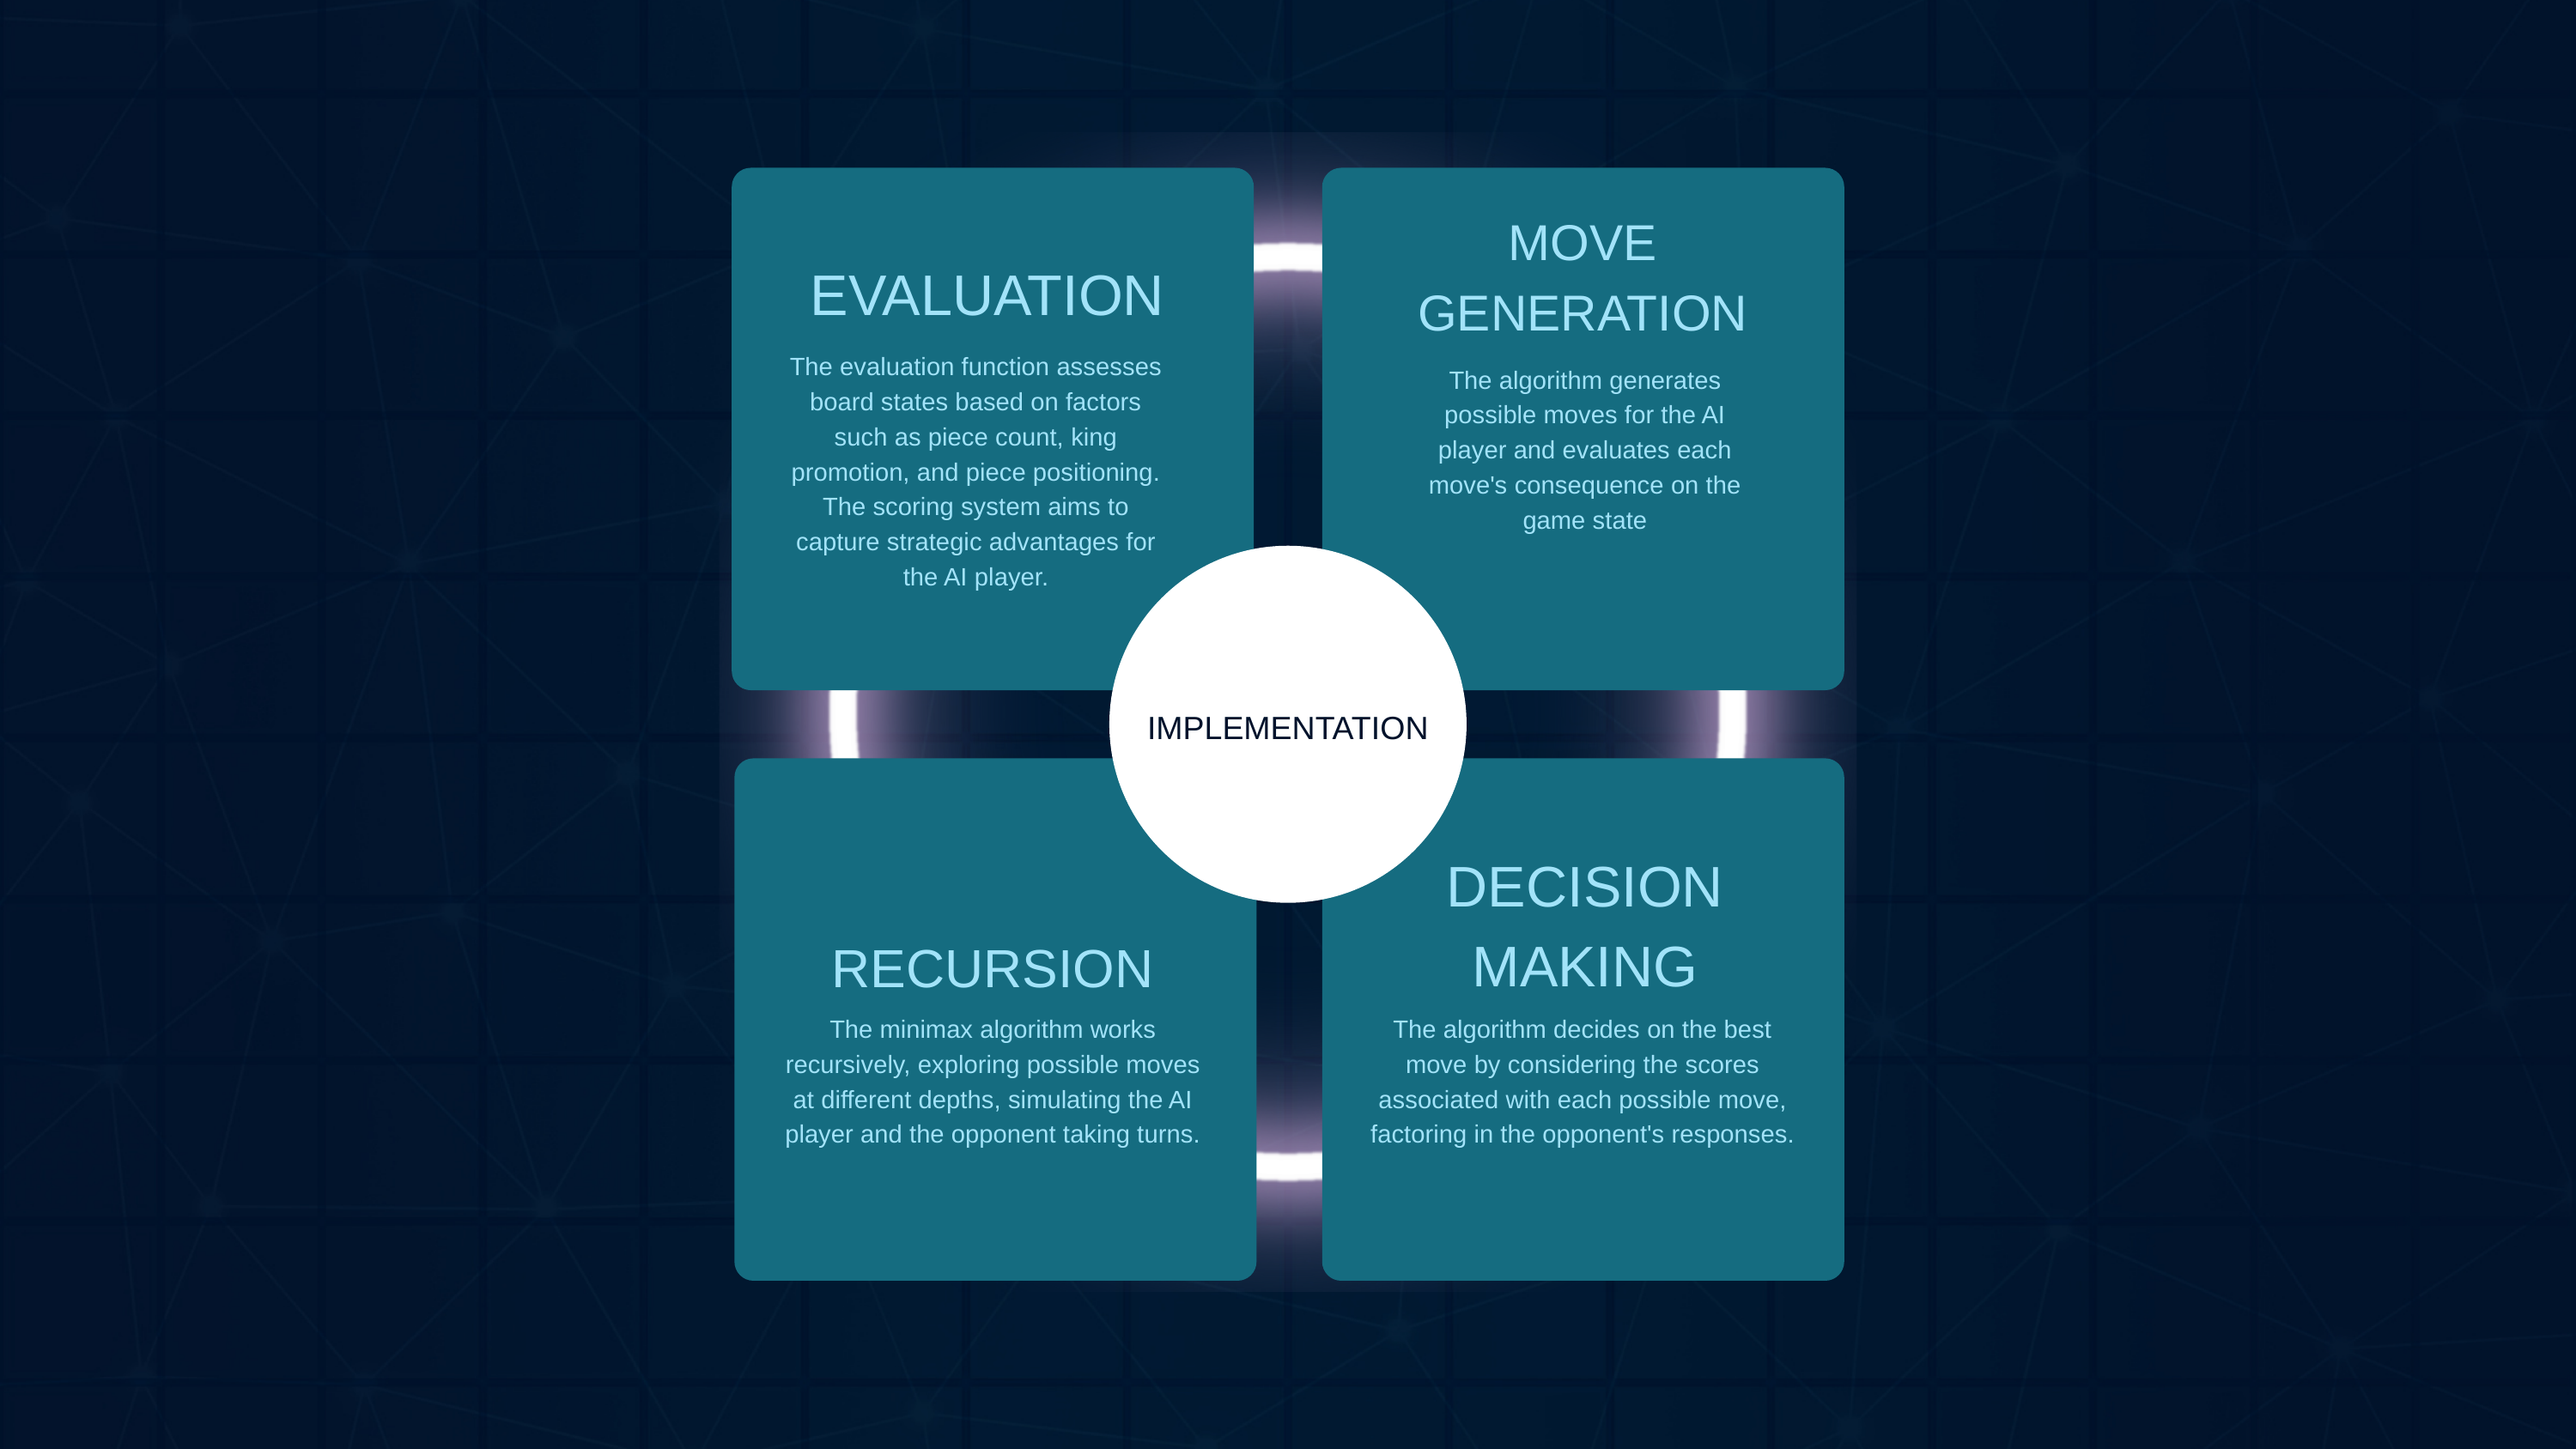

MOVE GENERATION
EVALUATION
The evaluation function assesses board states based on factors such as piece count, king promotion, and piece positioning. The scoring system aims to capture strategic advantages for the AI player.
The algorithm generates possible moves for the AI player and evaluates each move's consequence on the game state

IMPLEMENTATION

DECISION MAKING
RECURSION
The minimax algorithm works recursively, exploring possible moves at different depths, simulating the AI player and the opponent taking turns.

The algorithm decides on the best move by considering the scores associated with each possible move, factoring in the opponent's responses.